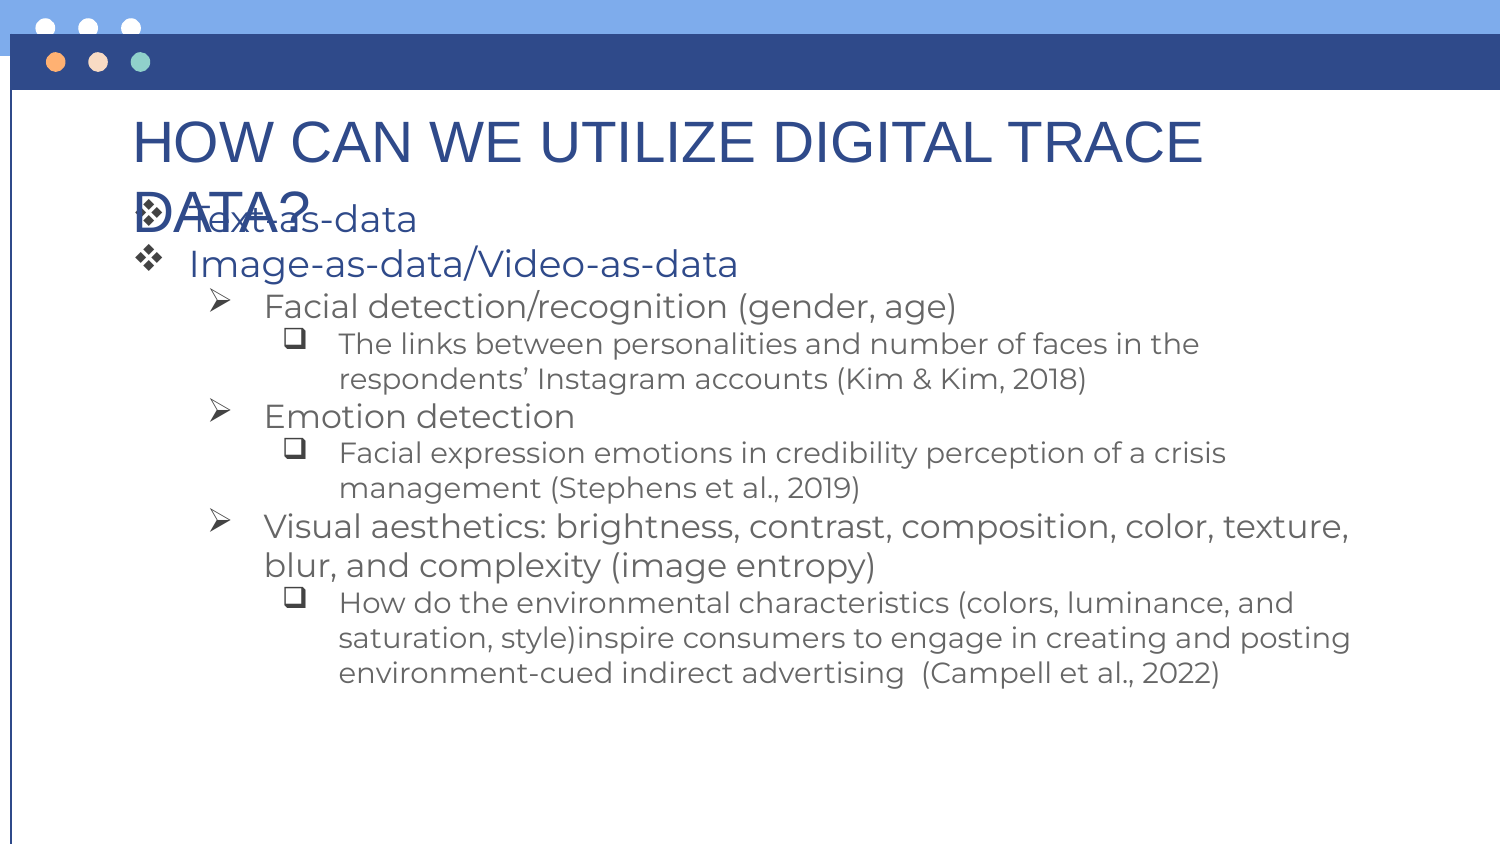

# HOW CAN WE UTILIZE DIGITAL TRACE DATA?
Text-as-data
Image-as-data/Video-as-data
Facial detection/recognition (gender, age)
The links between personalities and number of faces in the respondents’ Instagram accounts (Kim & Kim, 2018)
Emotion detection
Facial expression emotions in credibility perception of a crisis management (Stephens et al., 2019)
Visual aesthetics: brightness, contrast, composition, color, texture, blur, and complexity (image entropy)
How do the environmental characteristics (colors, luminance, and saturation, style)inspire consumers to engage in creating and posting environment-cued indirect advertising  (Campell et al., 2022)